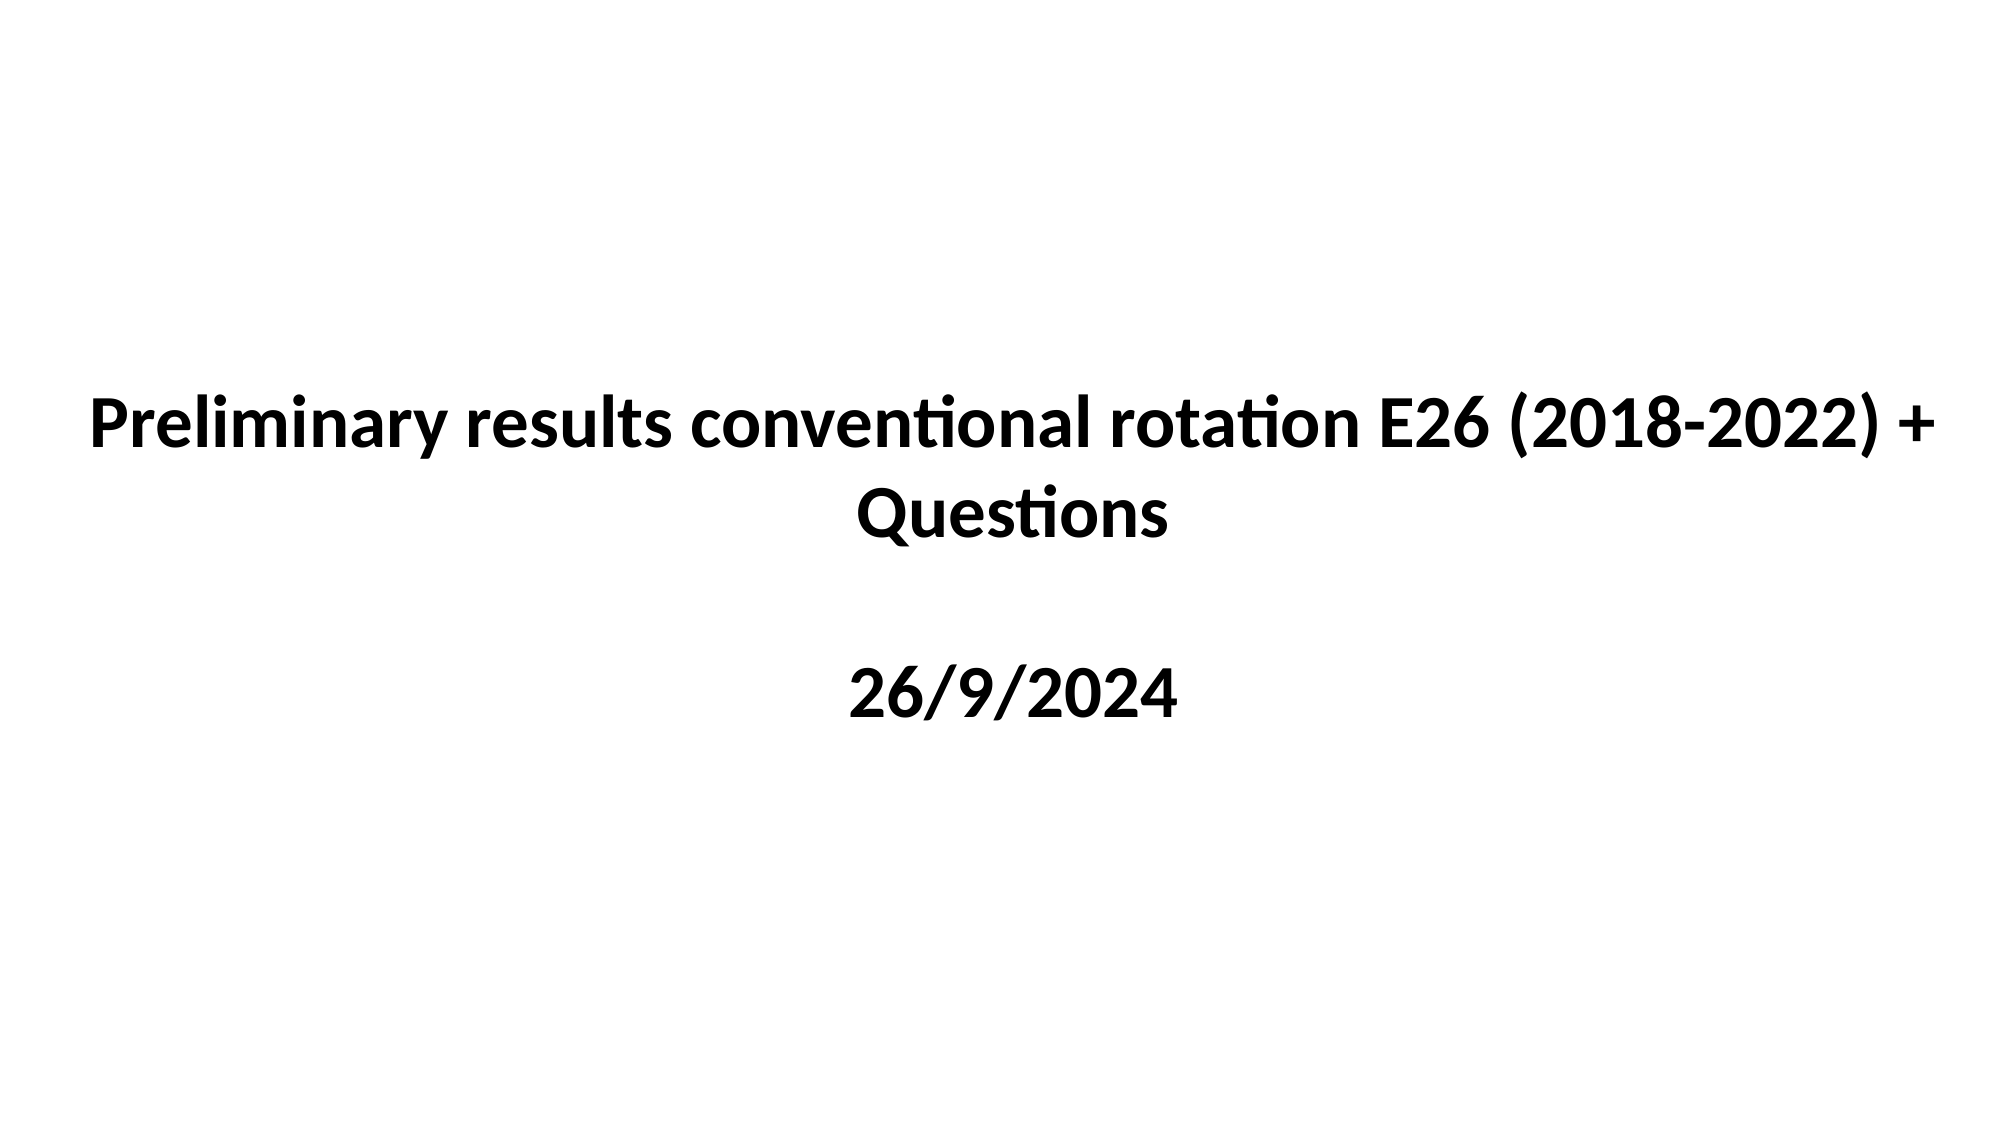

Preliminary results conventional rotation E26 (2018-2022) + Questions

26/9/2024